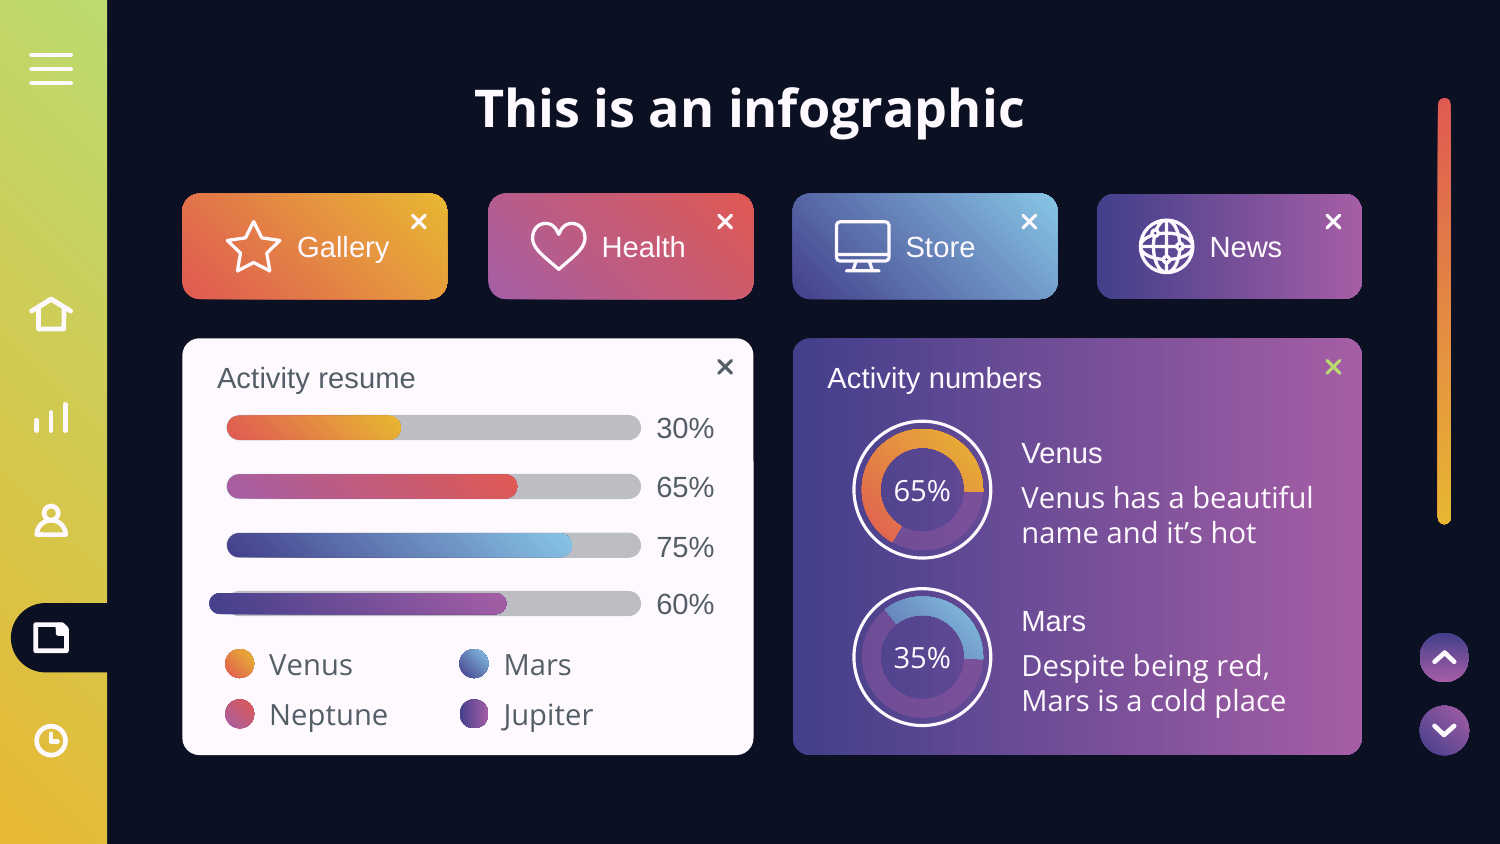

# This is an infographic

Gallery
Health
Store
News

Activity resume
Activity numbers

30%

Venus

65%
65%

Venus has a beautiful name and it’s hot

75%

60%

Mars

35%

Venus
Mars
Despite being red, Mars is a cold place

Neptune
Jupiter